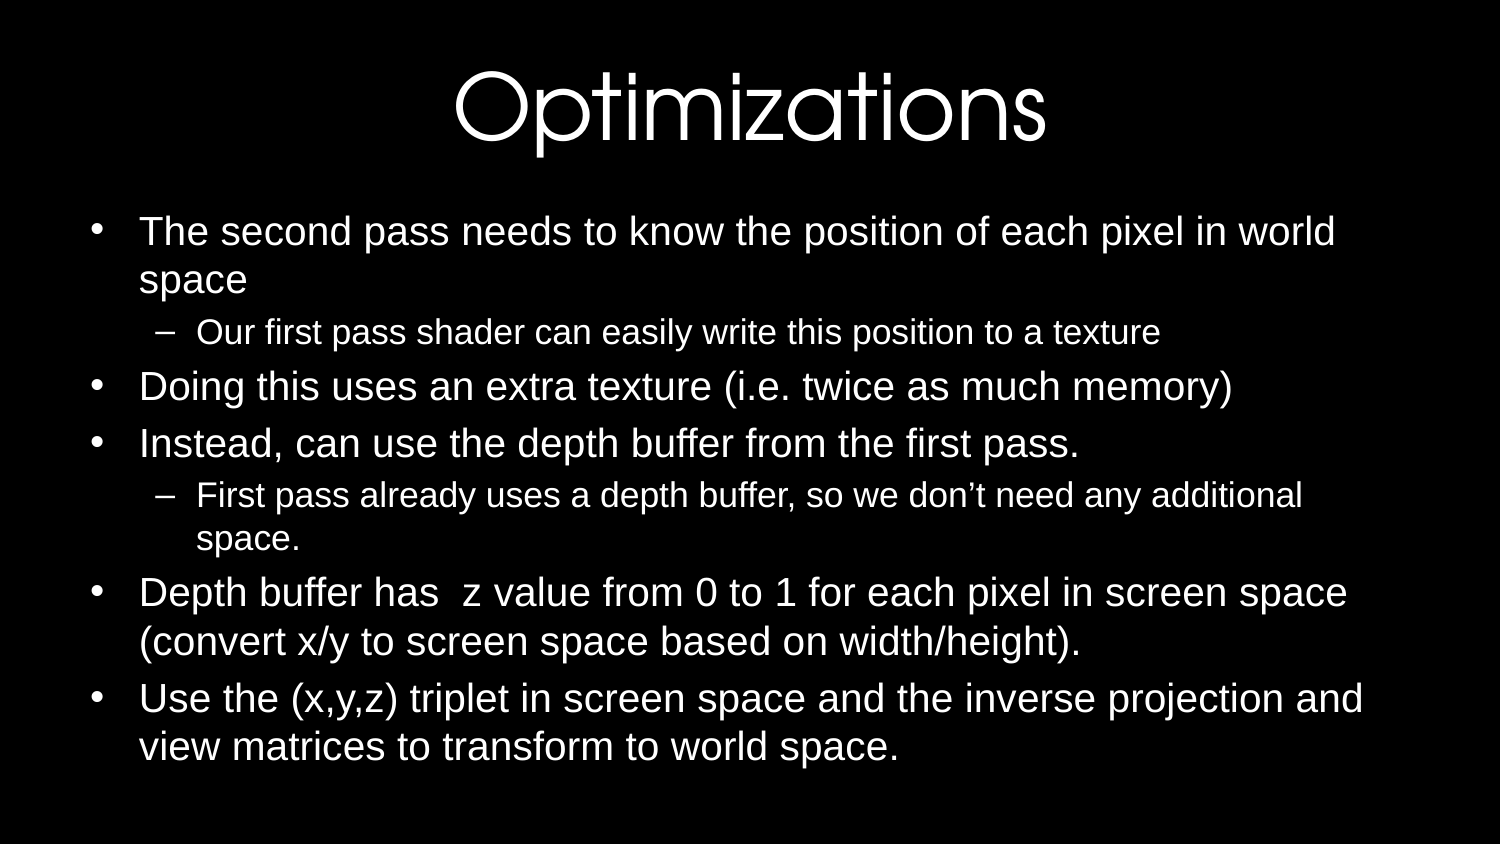

# Optimizations
The second pass needs to know the position of each pixel in world space
Our first pass shader can easily write this position to a texture
Doing this uses an extra texture (i.e. twice as much memory)
Instead, can use the depth buffer from the first pass.
First pass already uses a depth buffer, so we don’t need any additional space.
Depth buffer has  z value from 0 to 1 for each pixel in screen space (convert x/y to screen space based on width/height).
Use the (x,y,z) triplet in screen space and the inverse projection and view matrices to transform to world space.